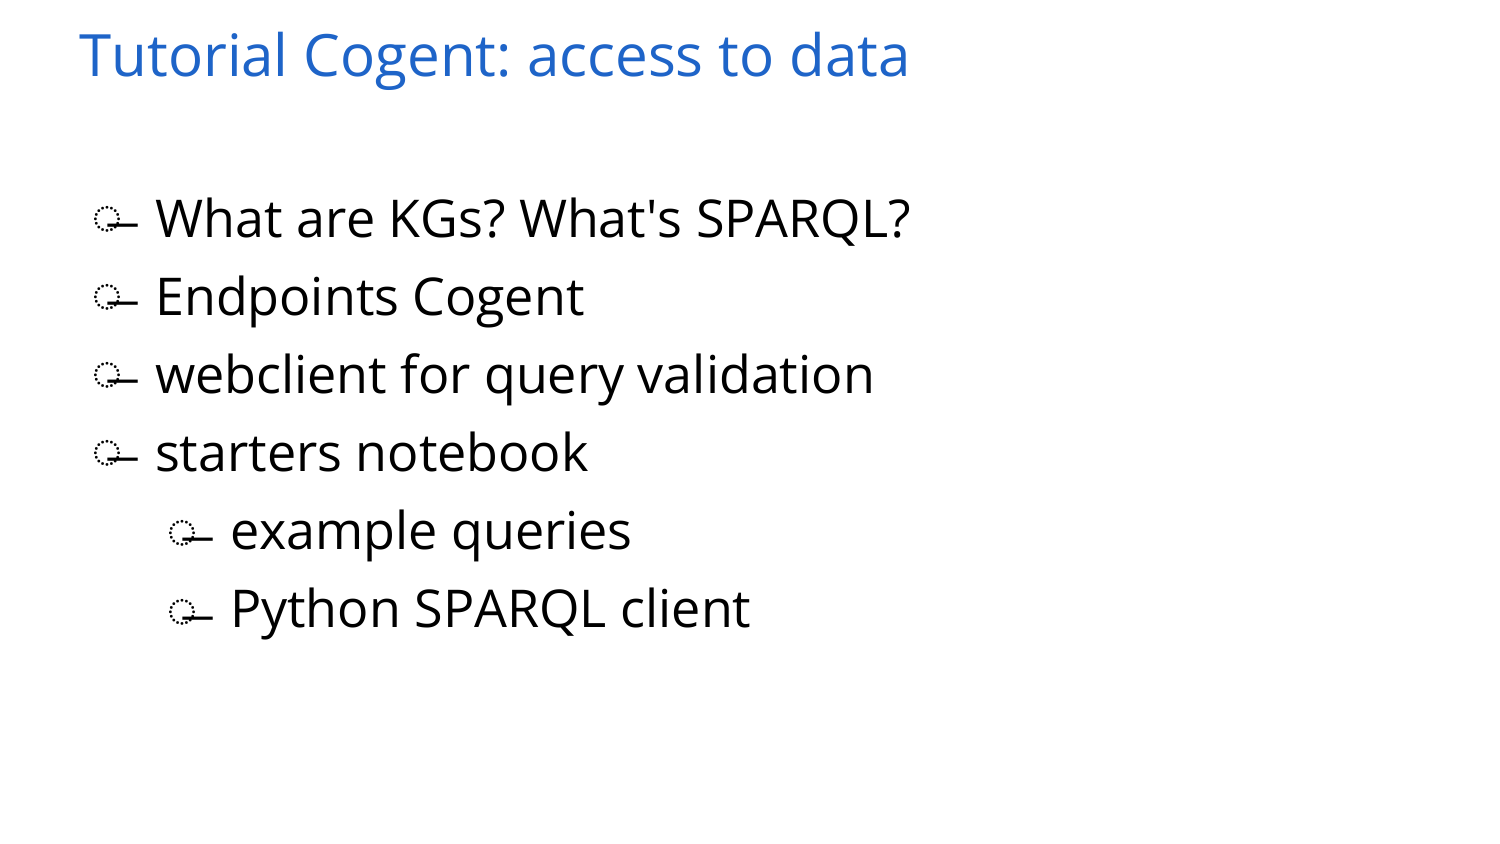

# Tutorial Cogent: access to data

What are KGs? What's SPARQL?
Endpoints Cogent
webclient for query validation
starters notebook
example queries
Python SPARQL client